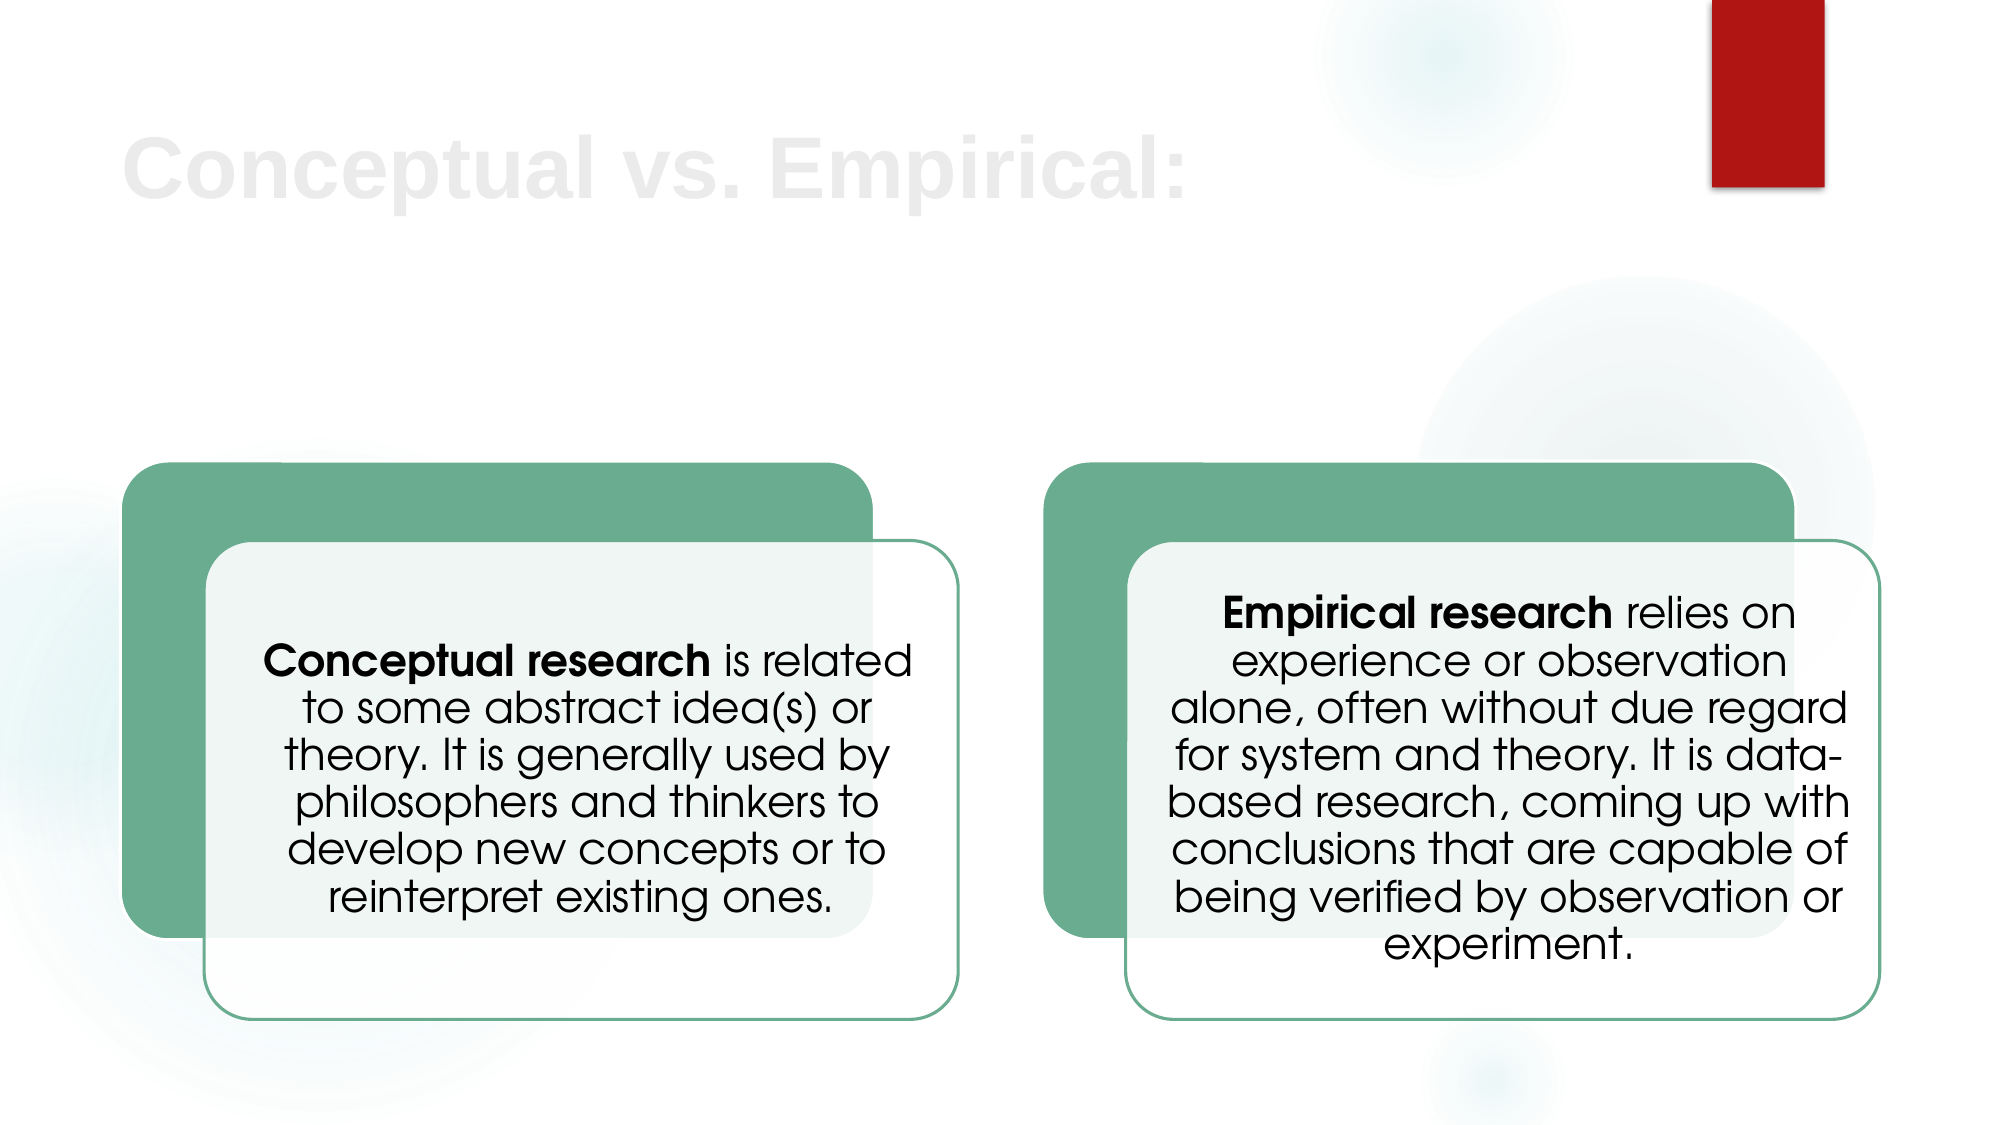

# Conceptual vs. Empirical:
Conceptual research is related to some abstract idea(s) or theory. It is generally used by philosophers and thinkers to develop new concepts or to reinterpret existing ones.
Empirical research relies on experience or observation alone, often without due regard for system and theory. It is data-based research, coming up with conclusions that are capable of being verified by observation or experiment.